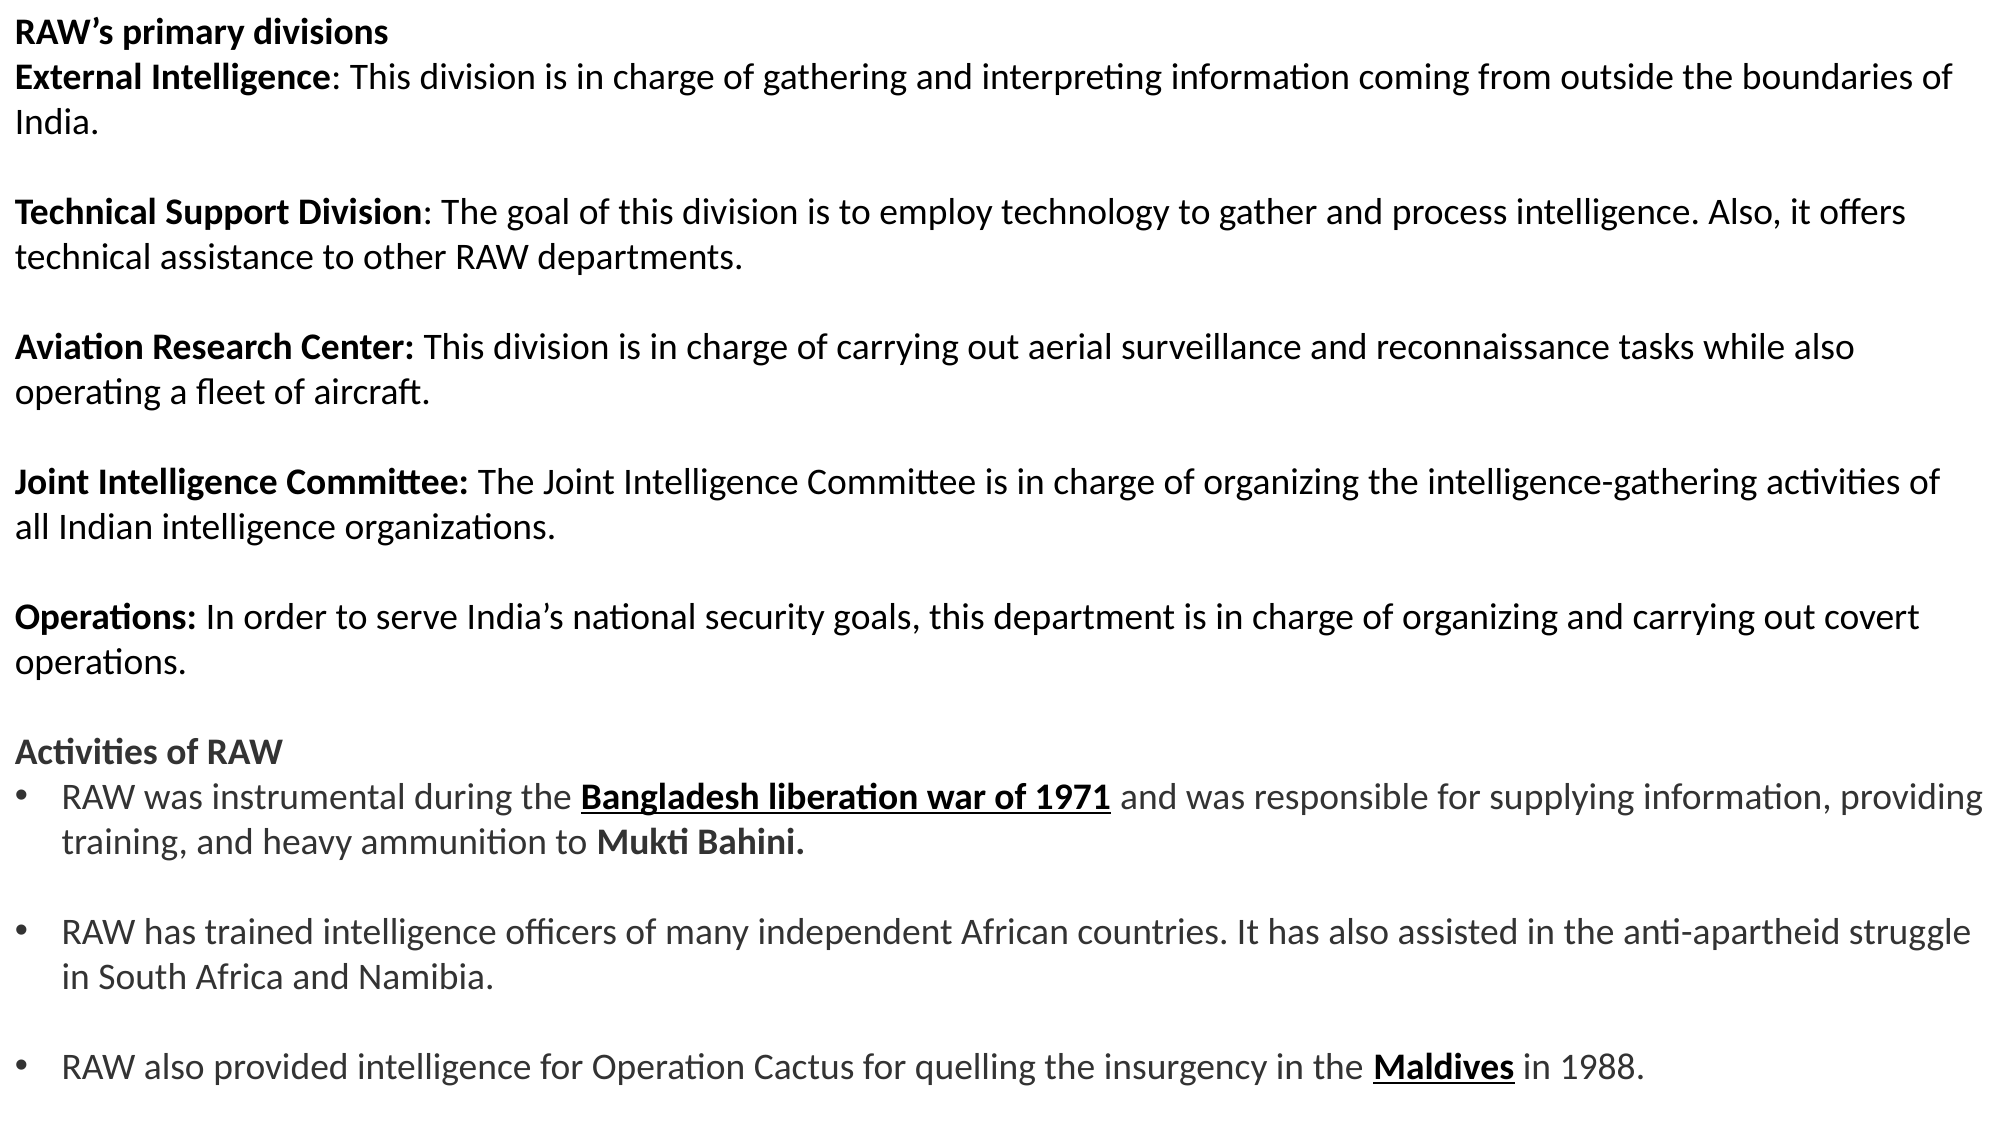

RAW’s primary divisions
External Intelligence: This division is in charge of gathering and interpreting information coming from outside the boundaries of India.

Technical Support Division: The goal of this division is to employ technology to gather and process intelligence. Also, it offers technical assistance to other RAW departments.

Aviation Research Center: This division is in charge of carrying out aerial surveillance and reconnaissance tasks while also operating a fleet of aircraft.

Joint Intelligence Committee: The Joint Intelligence Committee is in charge of organizing the intelligence-gathering activities of all Indian intelligence organizations.

Operations: In order to serve India’s national security goals, this department is in charge of organizing and carrying out covert operations.

Activities of RAW
RAW was instrumental during the Bangladesh liberation war of 1971 and was responsible for supplying information, providing training, and heavy ammunition to Mukti Bahini.

RAW has trained intelligence officers of many independent African countries. It has also assisted in the anti-apartheid struggle in South Africa and Namibia.

RAW also provided intelligence for Operation Cactus for quelling the insurgency in the Maldives in 1988.